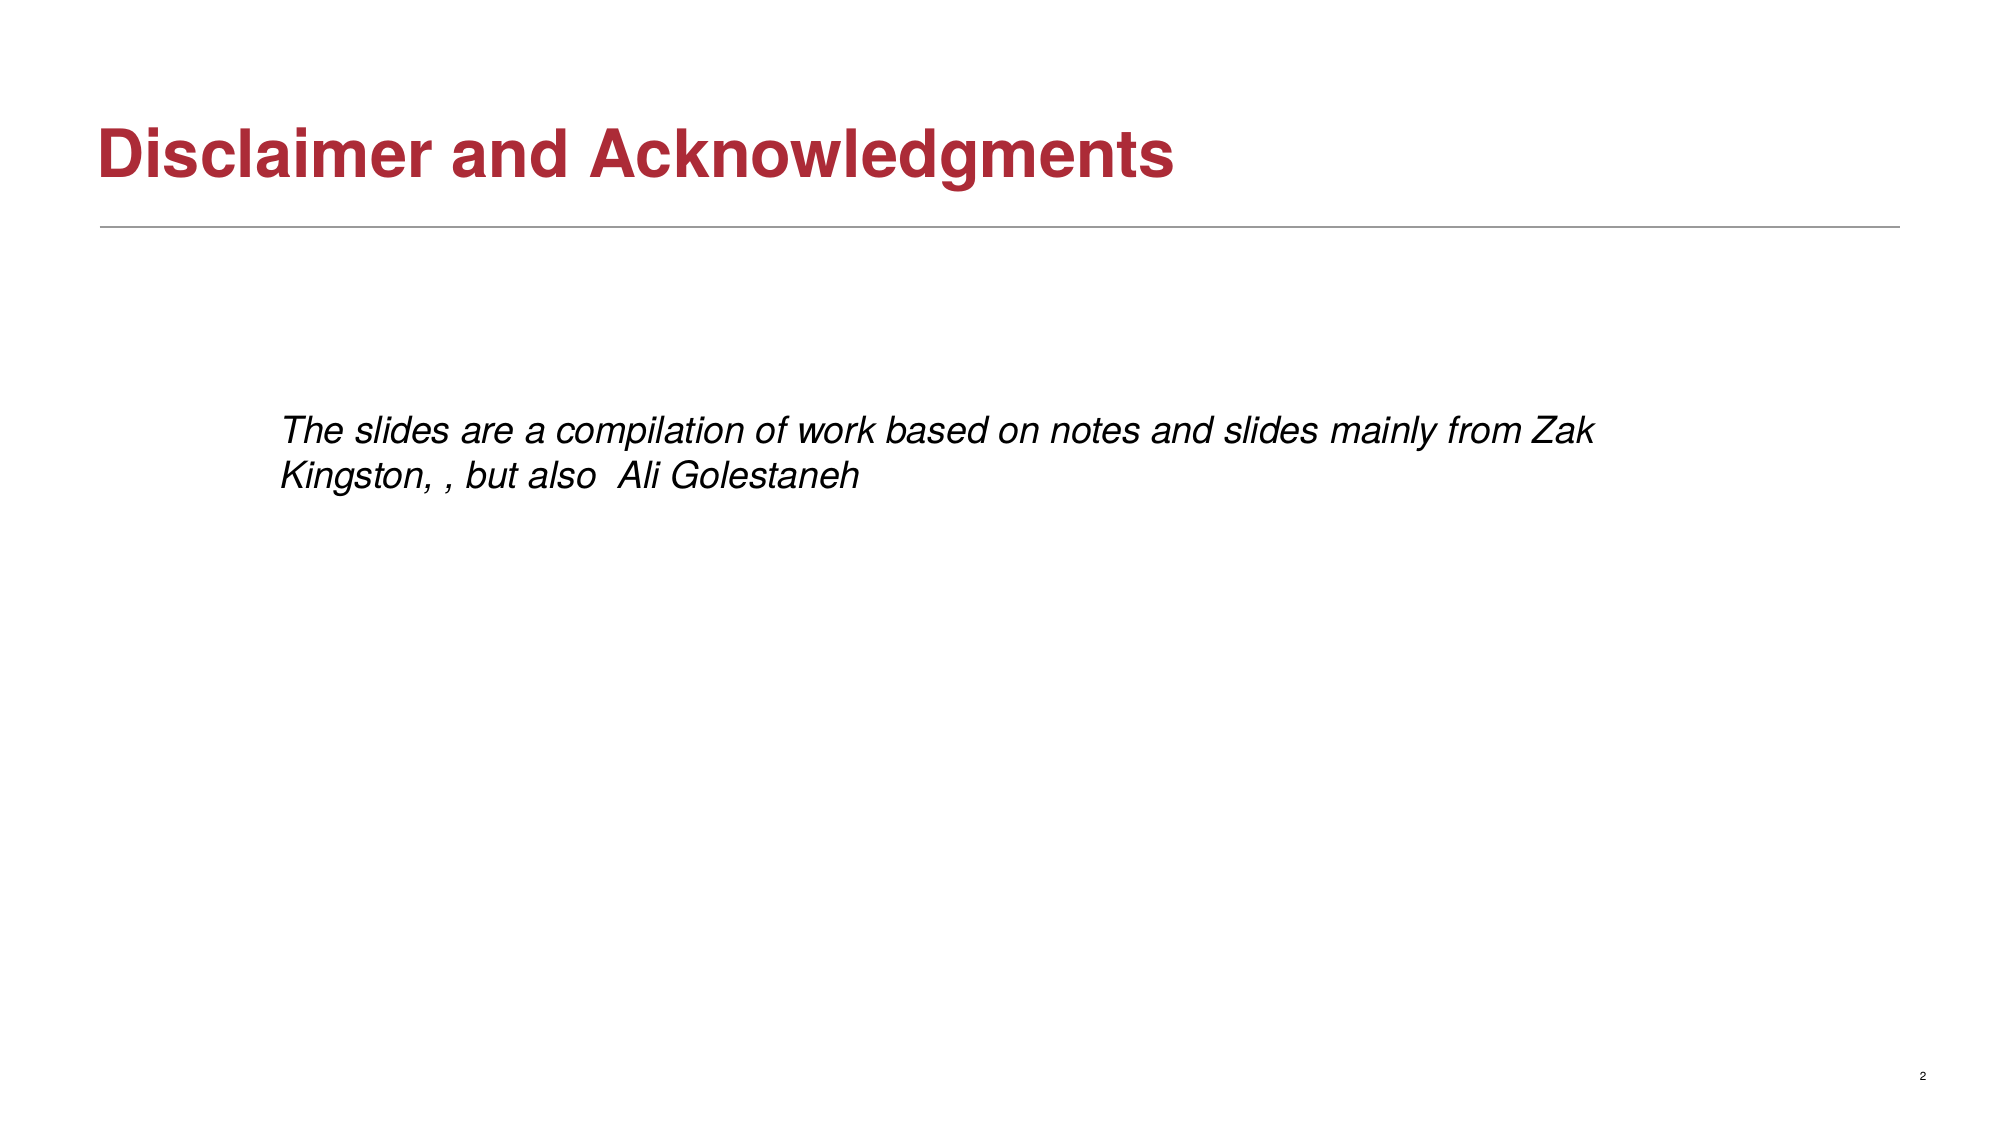

# Disclaimer and Acknowledgments
The slides are a compilation of work based on notes and slides mainly from Zak Kingston, , but also  Ali Golestaneh
2